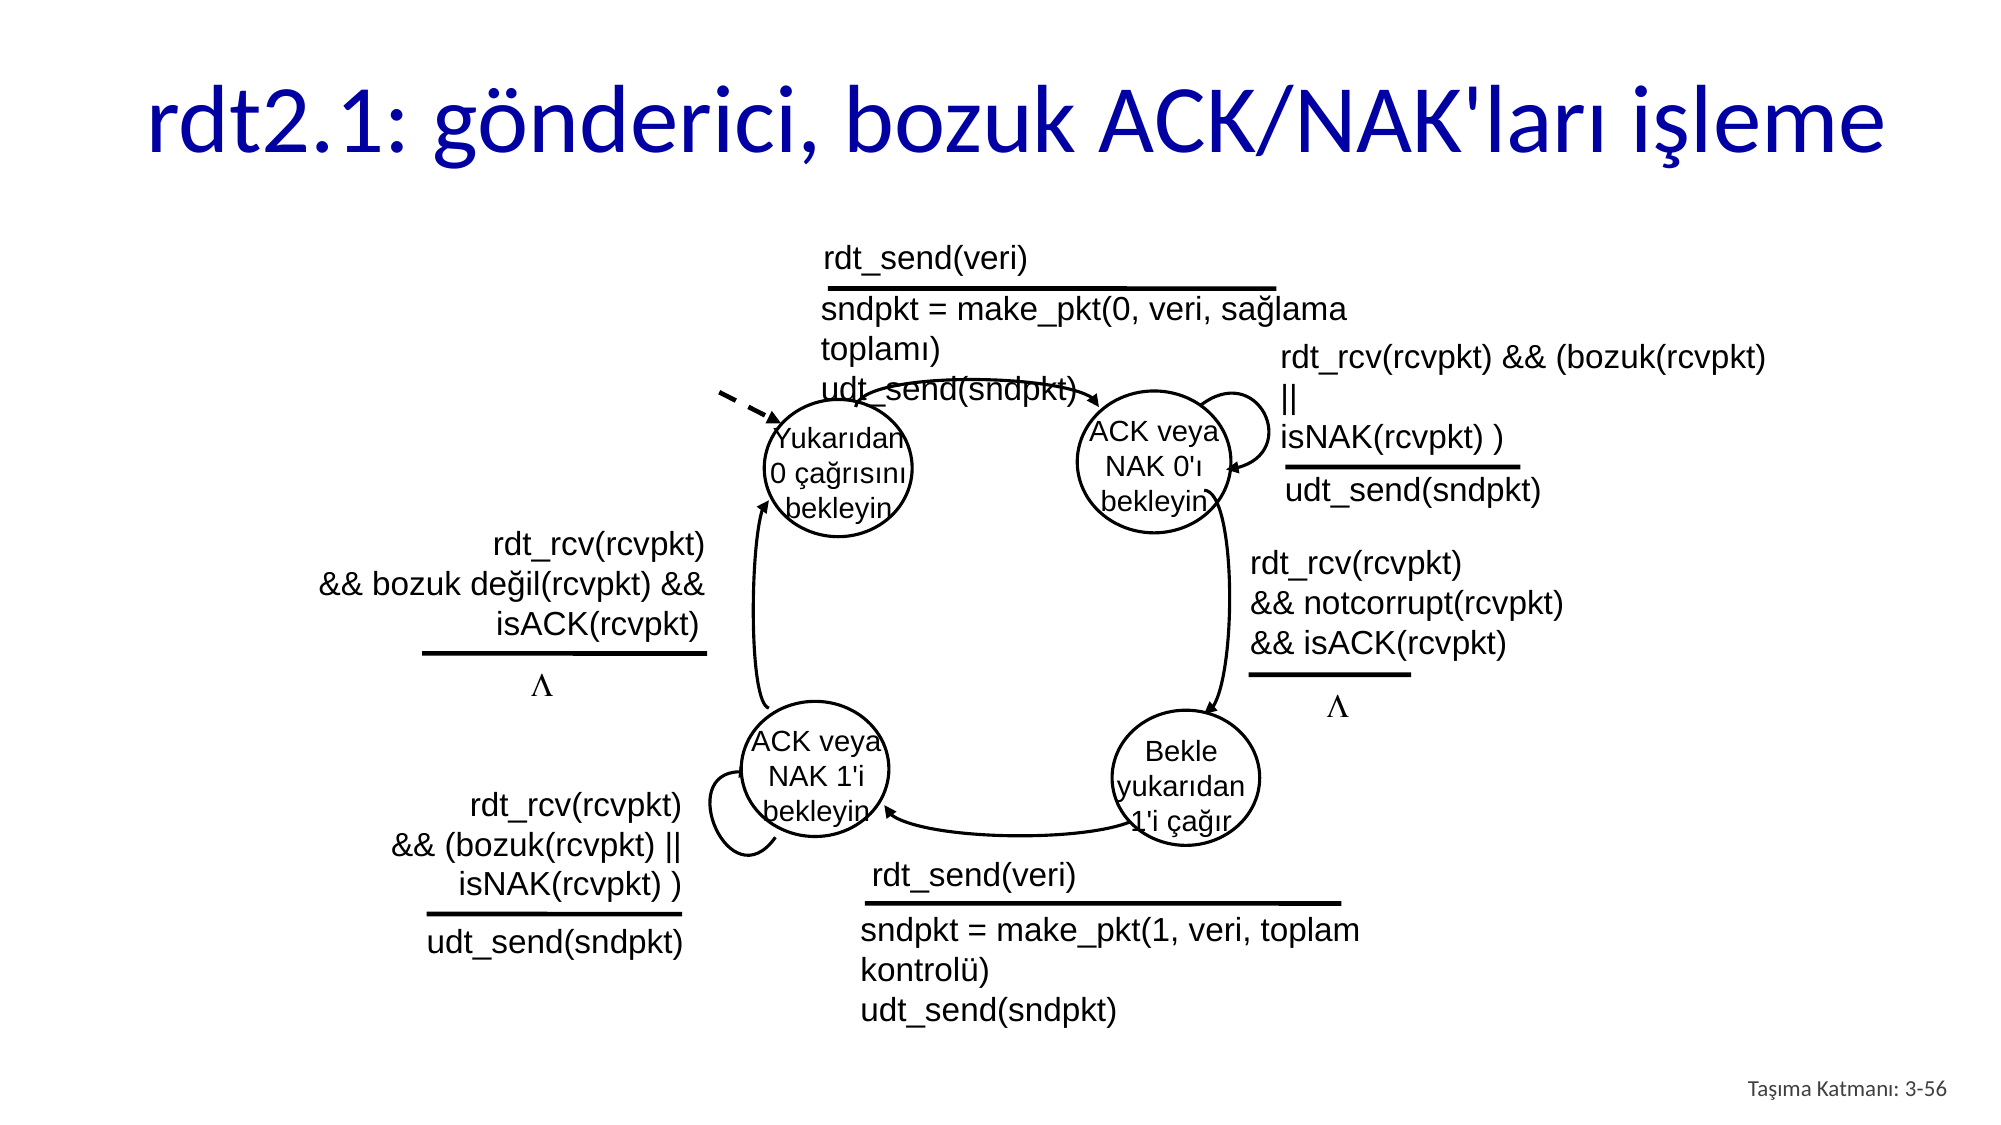

# rdt2.1: gönderici, bozuk ACK/NAK'ları işleme
rdt_send(veri)

sndpkt = make_pkt(0, veri, sağlama toplamı)
udt_send(sndpkt)
rdt_rcv(rcvpkt) && (bozuk(rcvpkt) ||
isNAK(rcvpkt) )

udt_send(sndpkt)

ACK veya NAK 0'ı bekleyin

Yukarıdan 0 çağrısını bekleyin
rdt_rcv(rcvpkt)
&& notcorrupt(rcvpkt)
&& isACK(rcvpkt)

Λ
rdt_rcv(rcvpkt)
&& bozuk değil(rcvpkt) && isACK(rcvpkt)

Λ

ACK veya NAK 1'i bekleyin

Bekle
yukarıdan 1'i çağır
rdt_rcv(rcvpkt)
&& (bozuk(rcvpkt) ||
isNAK(rcvpkt) )

udt_send(sndpkt)

rdt_send(veri)
sndpkt = make_pkt(1, veri, toplam kontrolü)
udt_send(sndpkt)

Taşıma Katmanı: 3-56